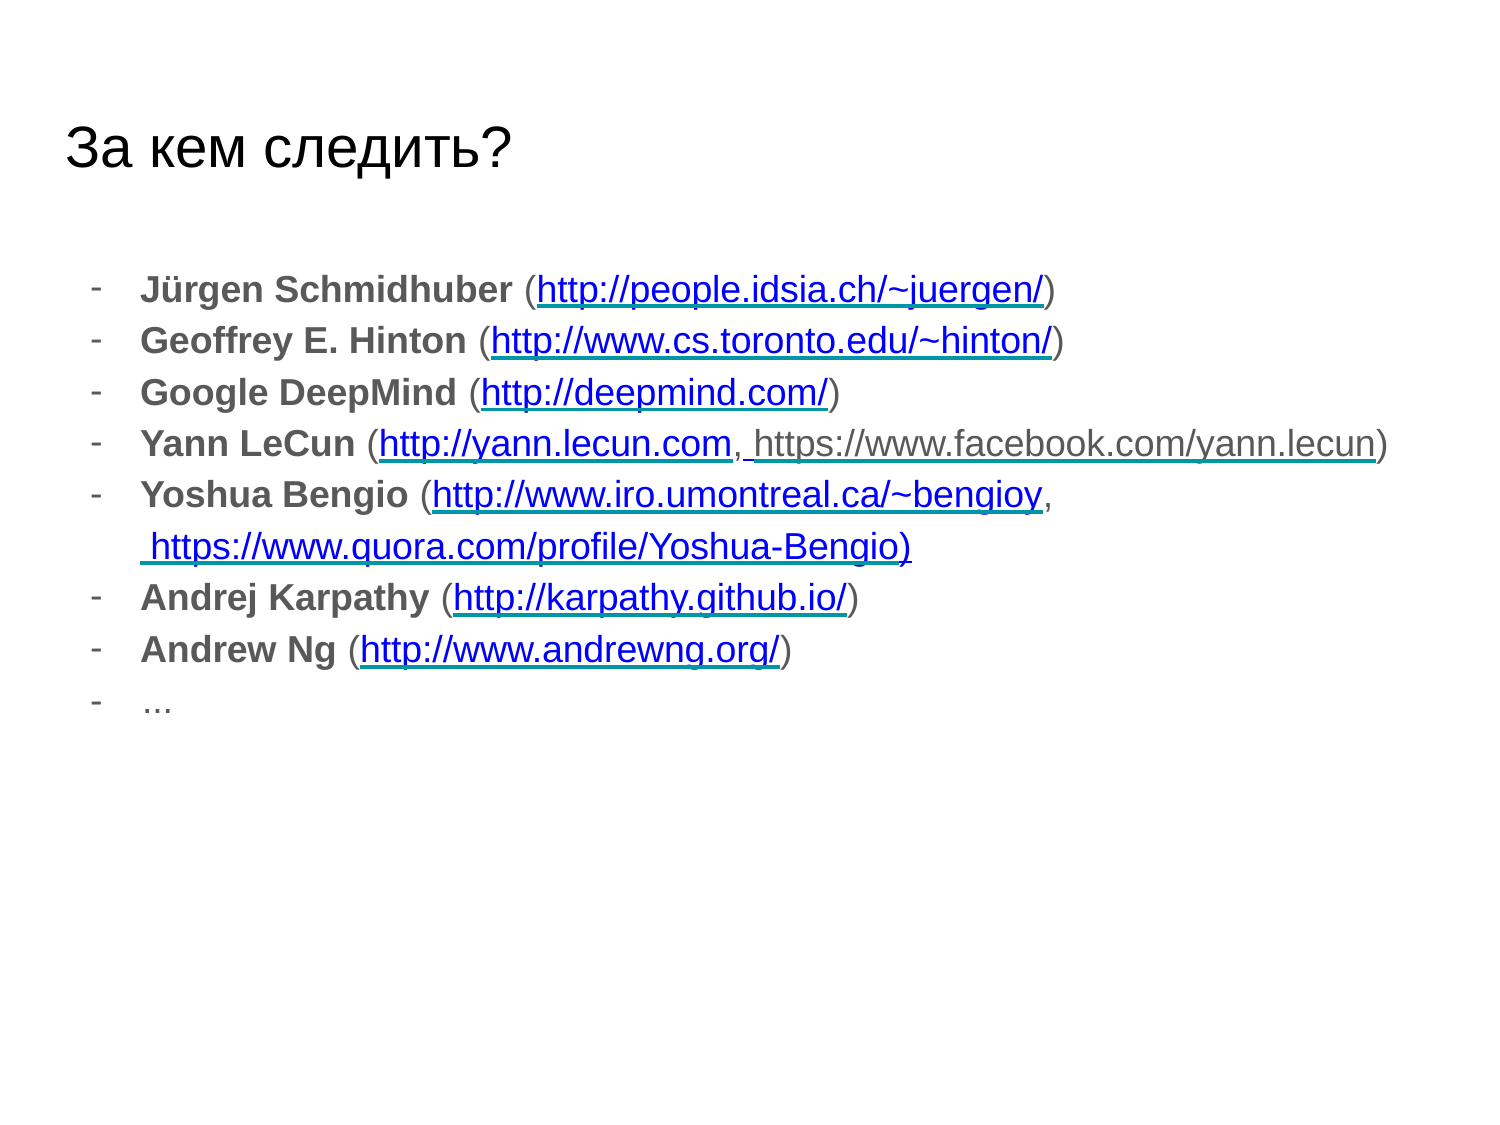

# За кем следить?
Jürgen Schmidhuber (http://people.idsia.ch/~juergen/)
Geoffrey E. Hinton (http://www.cs.toronto.edu/~hinton/)
Google DeepMind (http://deepmind.com/)
Yann LeCun (http://yann.lecun.com, https://www.facebook.com/yann.lecun)
Yoshua Bengio (http://www.iro.umontreal.ca/~bengioy,  https://www.quora.com/profile/Yoshua-Bengio)
Andrej Karpathy (http://karpathy.github.io/)
Andrew Ng (http://www.andrewng.org/)
-	...